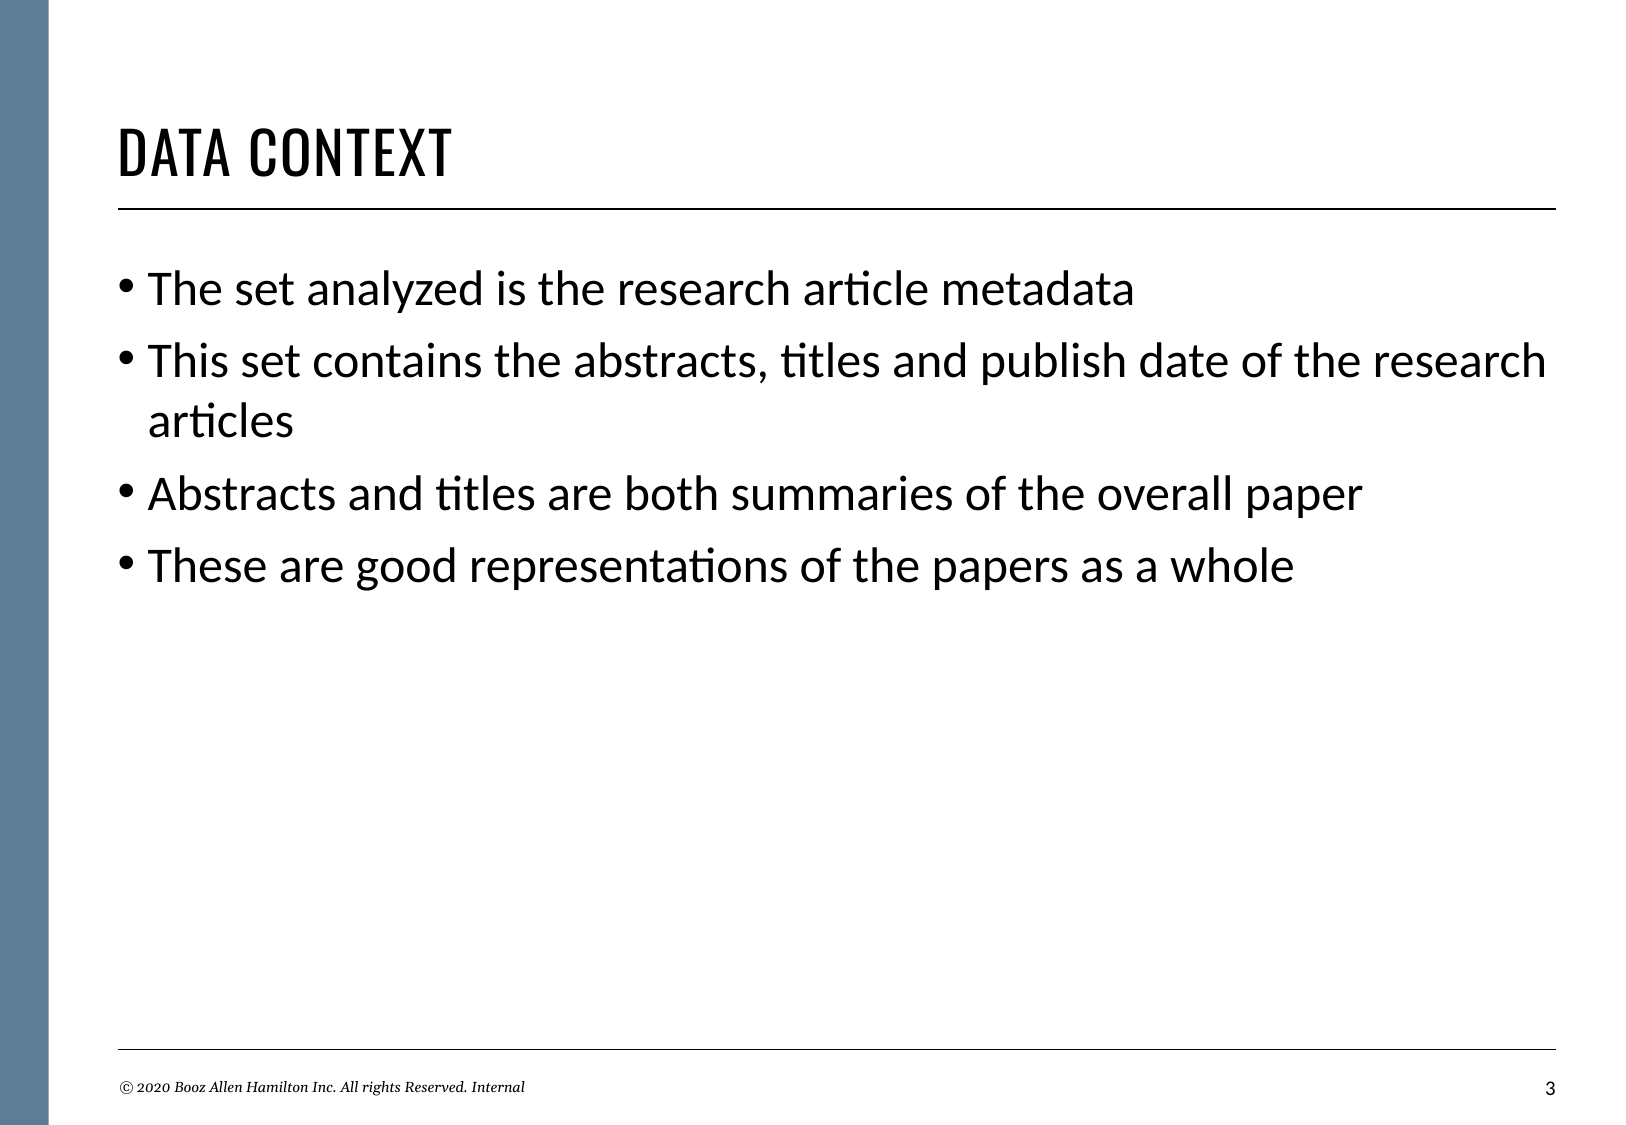

# Data Context
The set analyzed is the research article metadata
This set contains the abstracts, titles and publish date of the research articles
Abstracts and titles are both summaries of the overall paper
These are good representations of the papers as a whole

© 2020 Booz Allen Hamilton Inc. All rights Reserved. Internal
3